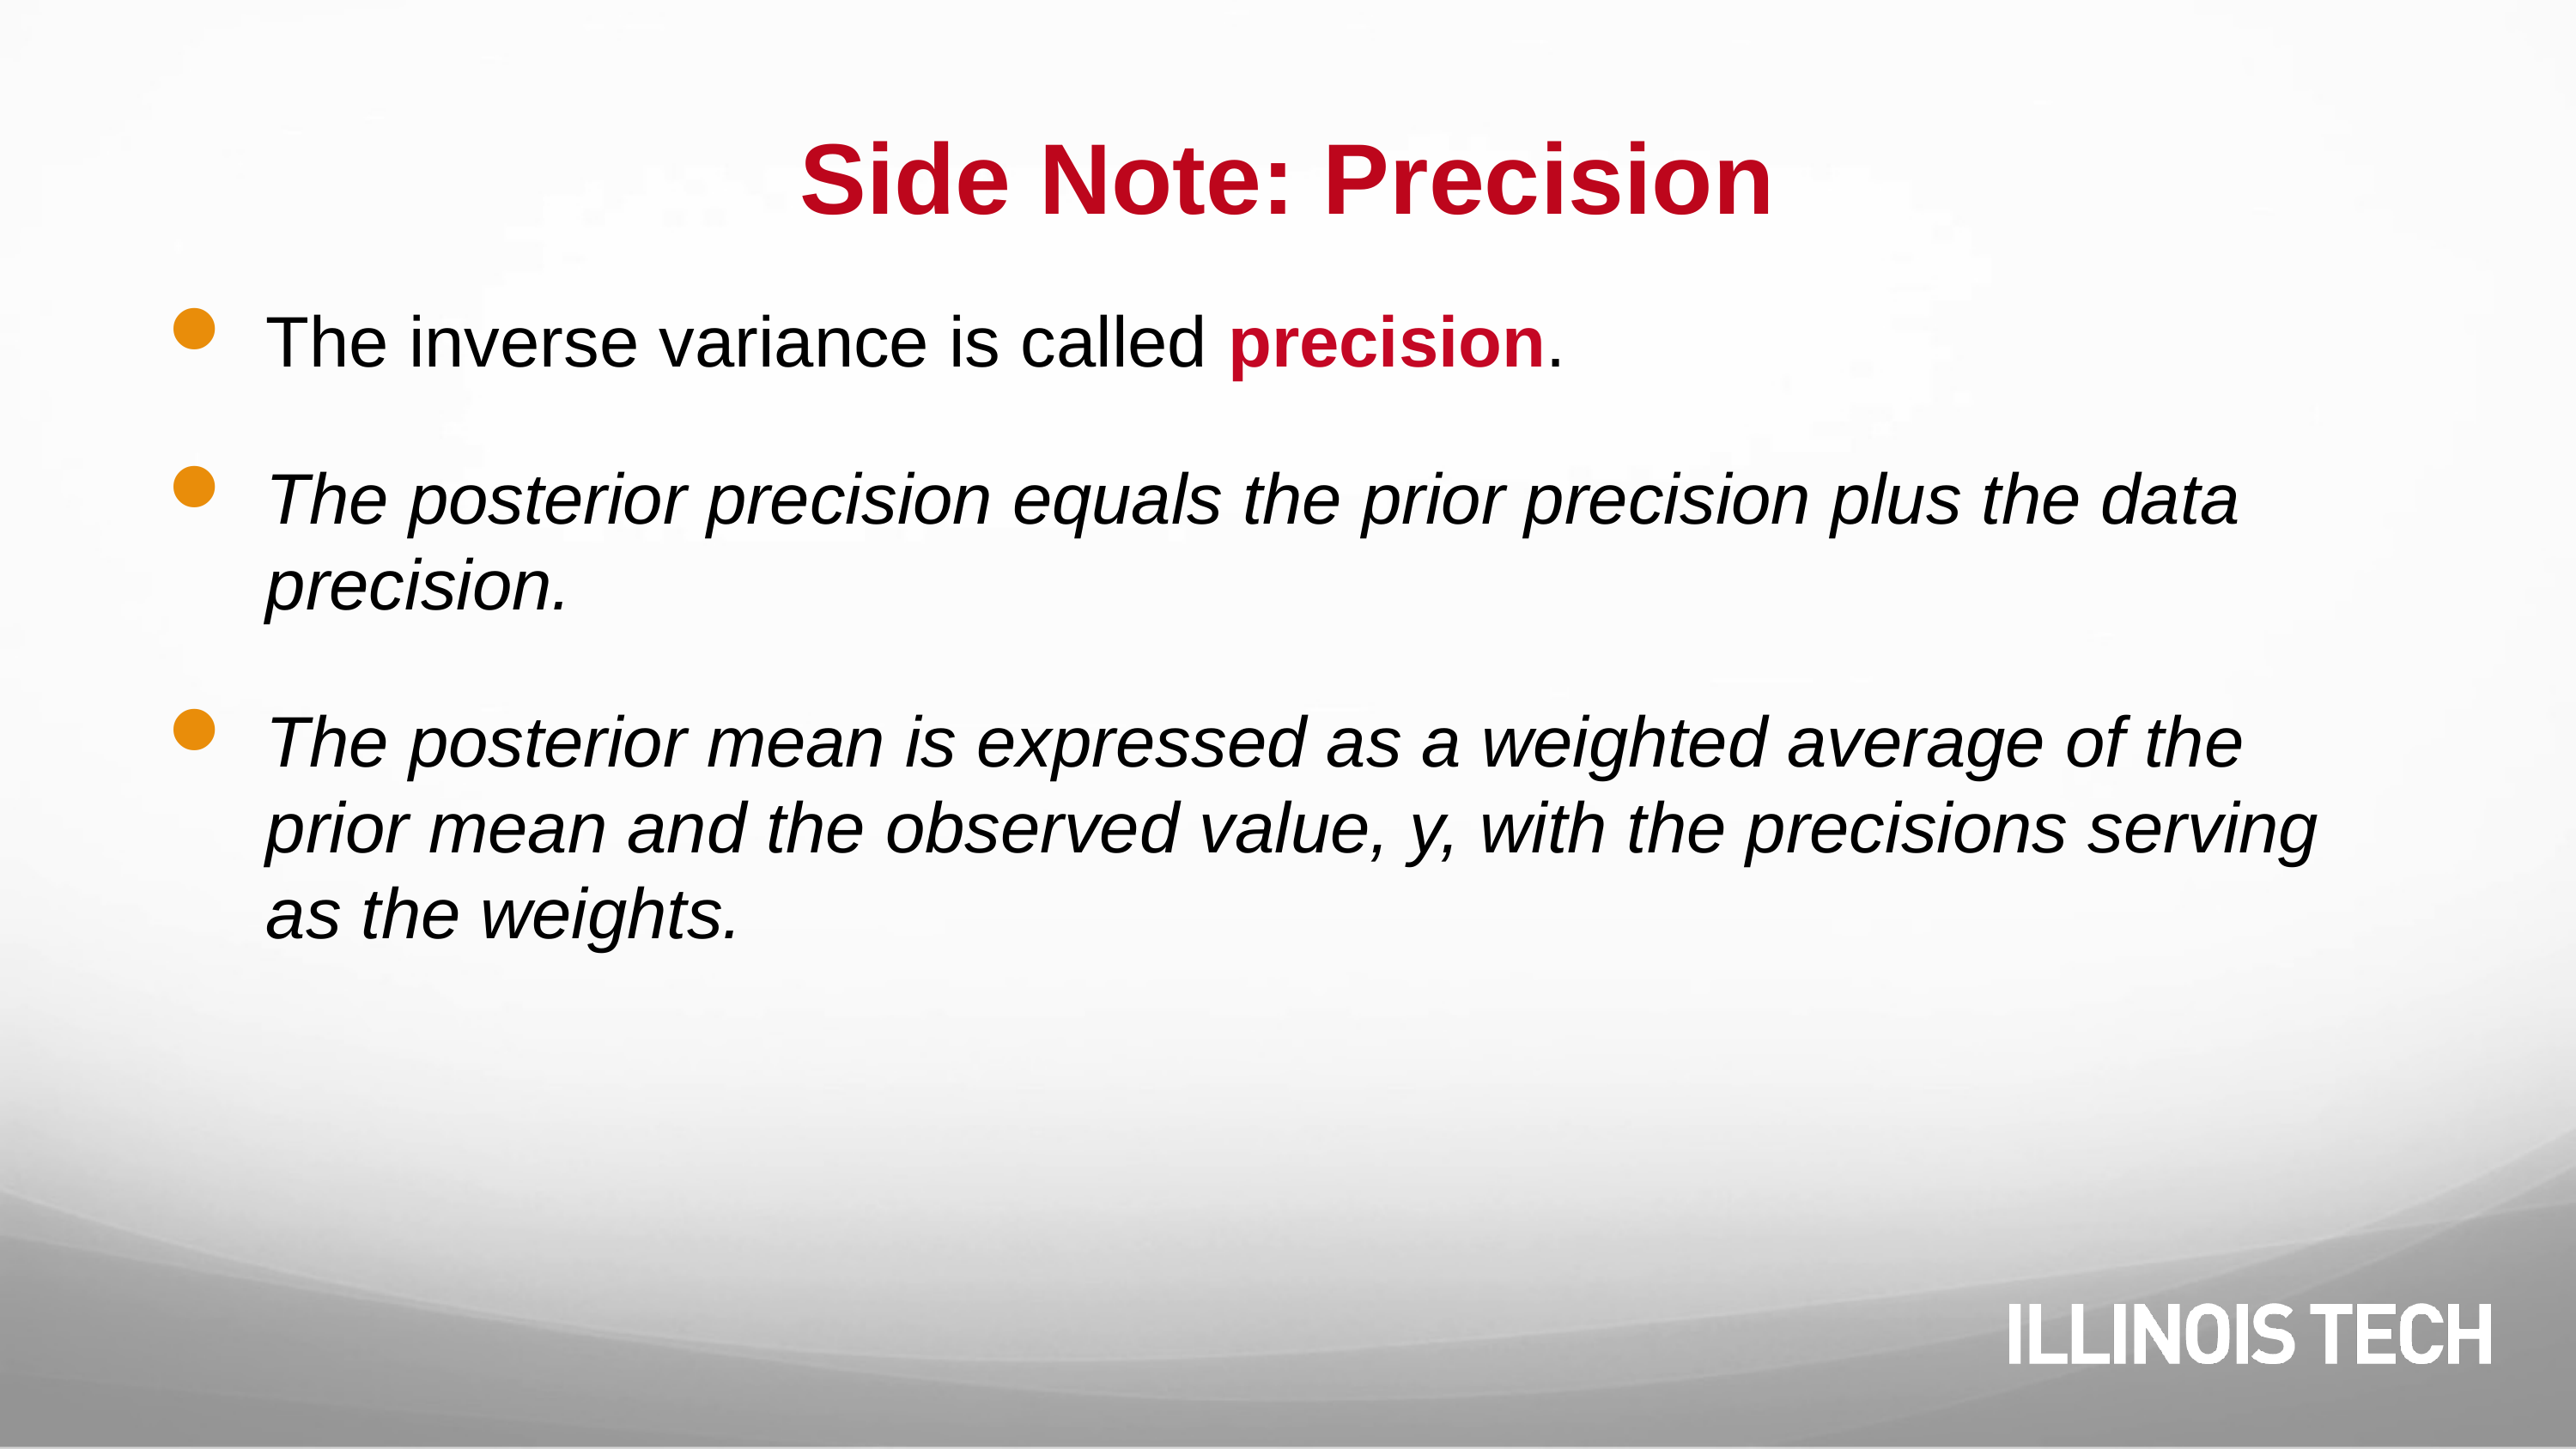

# Side Note: Precision
The inverse variance is called precision.
The posterior precision equals the prior precision plus the data precision.
The posterior mean is expressed as a weighted average of the prior mean and the observed value, y, with the precisions serving as the weights.